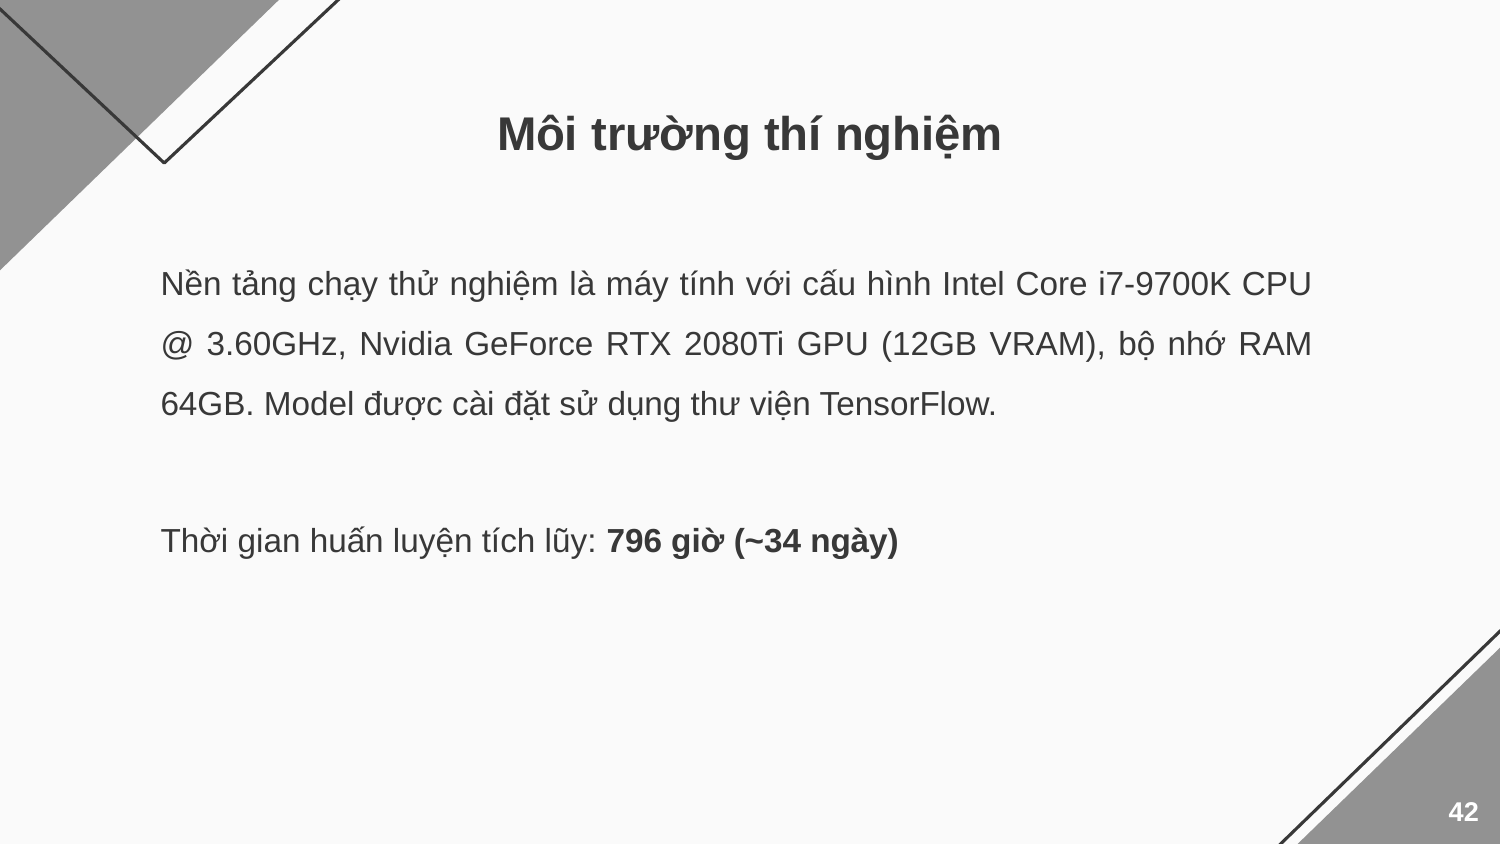

Môi trường thí nghiệm
Nền tảng chạy thử nghiệm là máy tính với cấu hình Intel Core i7-9700K CPU @ 3.60GHz, Nvidia GeForce RTX 2080Ti GPU (12GB VRAM), bộ nhớ RAM 64GB. Model được cài đặt sử dụng thư viện TensorFlow.
Thời gian huấn luyện tích lũy: 796 giờ (~34 ngày)
42